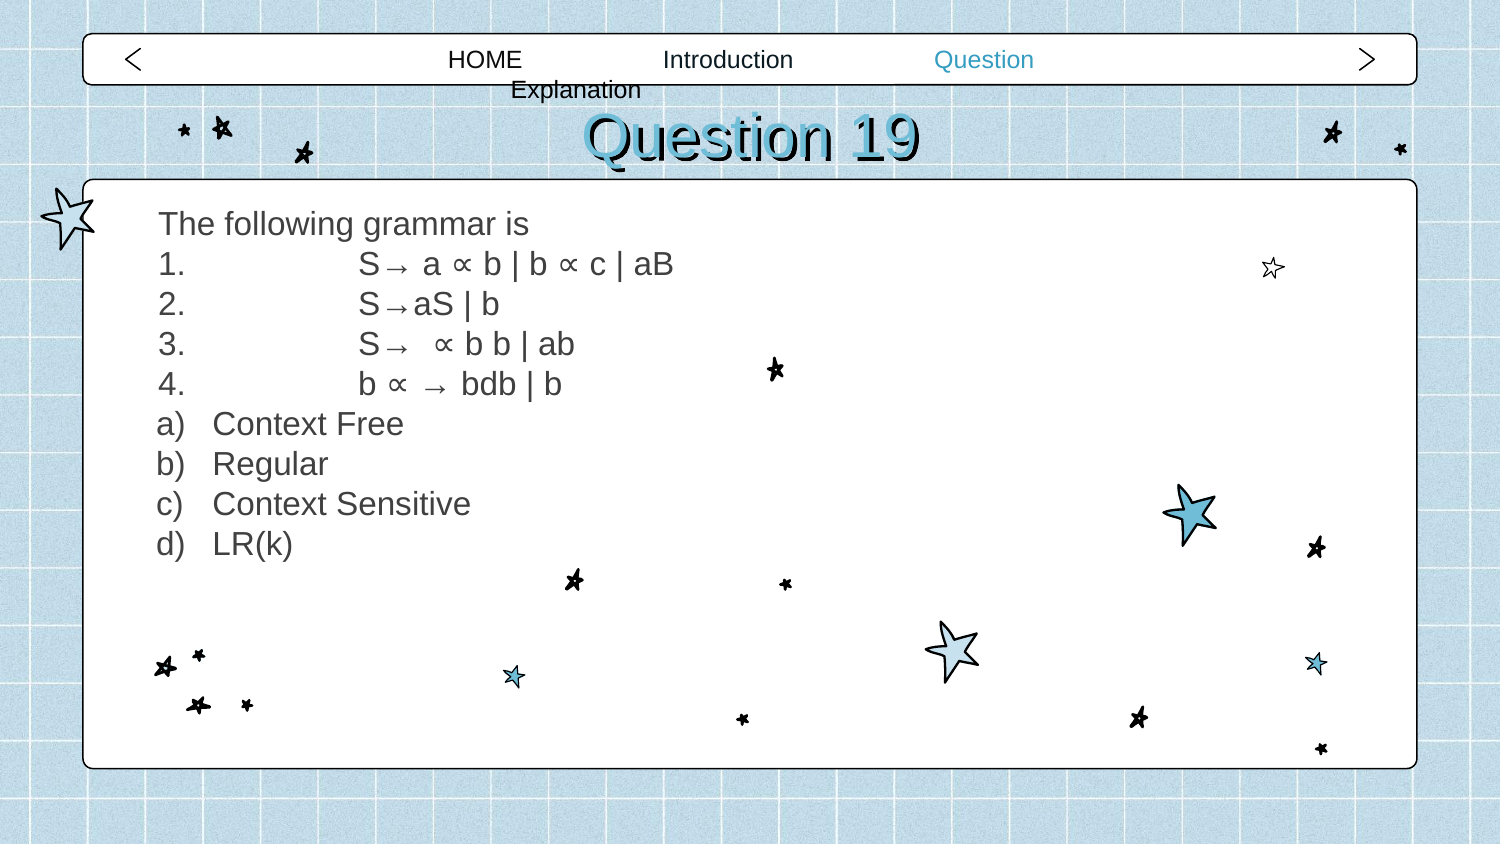

HOME                    Introduction                    Question                    Explanation

# Question 19

The following grammar is
	S→ a ∝ b | b ∝ c | aB
	S→aS | b
	S→  ∝ b b | ab
	b ∝ → bdb | b
Context Free
Regular
Context Sensitive
LR(k)